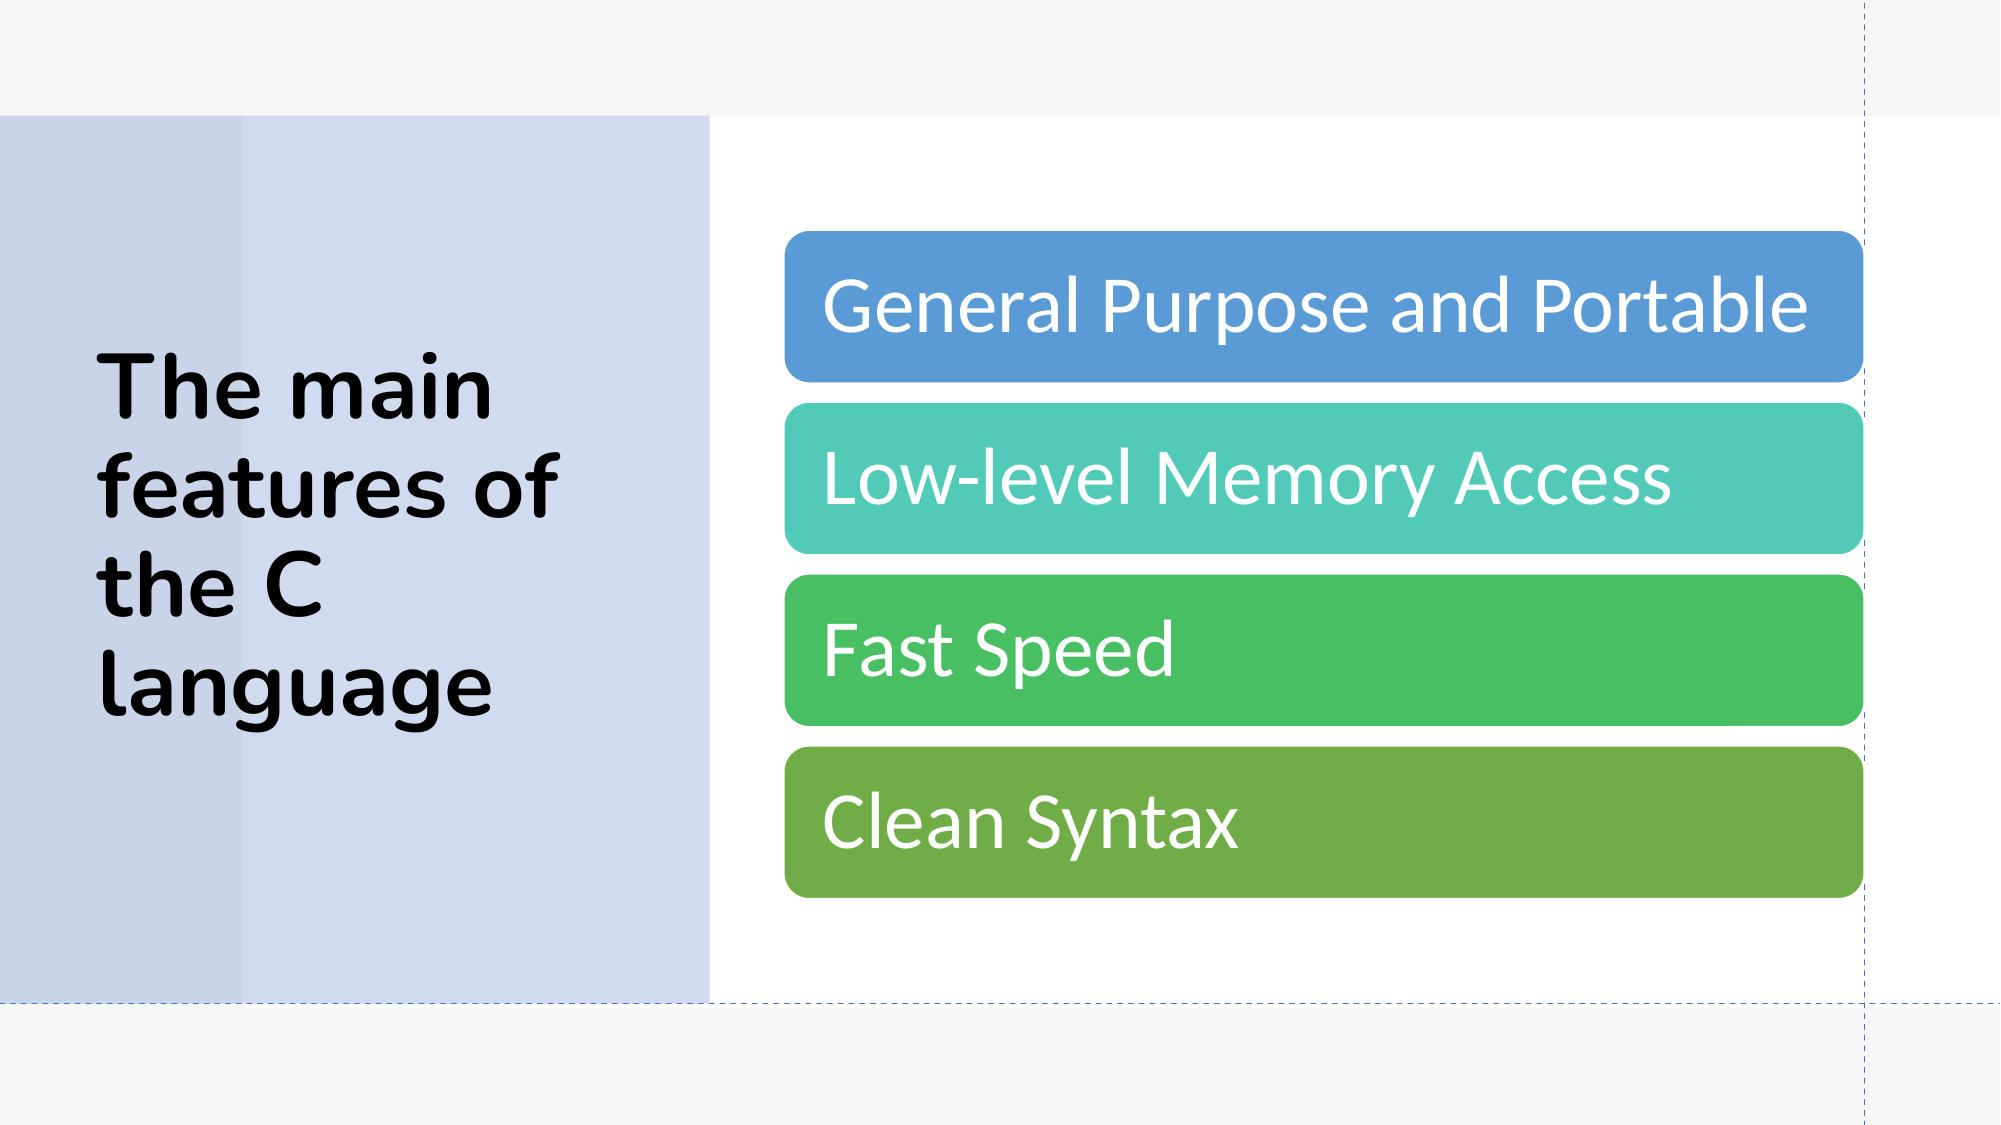

# The main features of the C language

General Purpose and Portable
Low-level Memory Access
Fast Speed
Clean Syntax